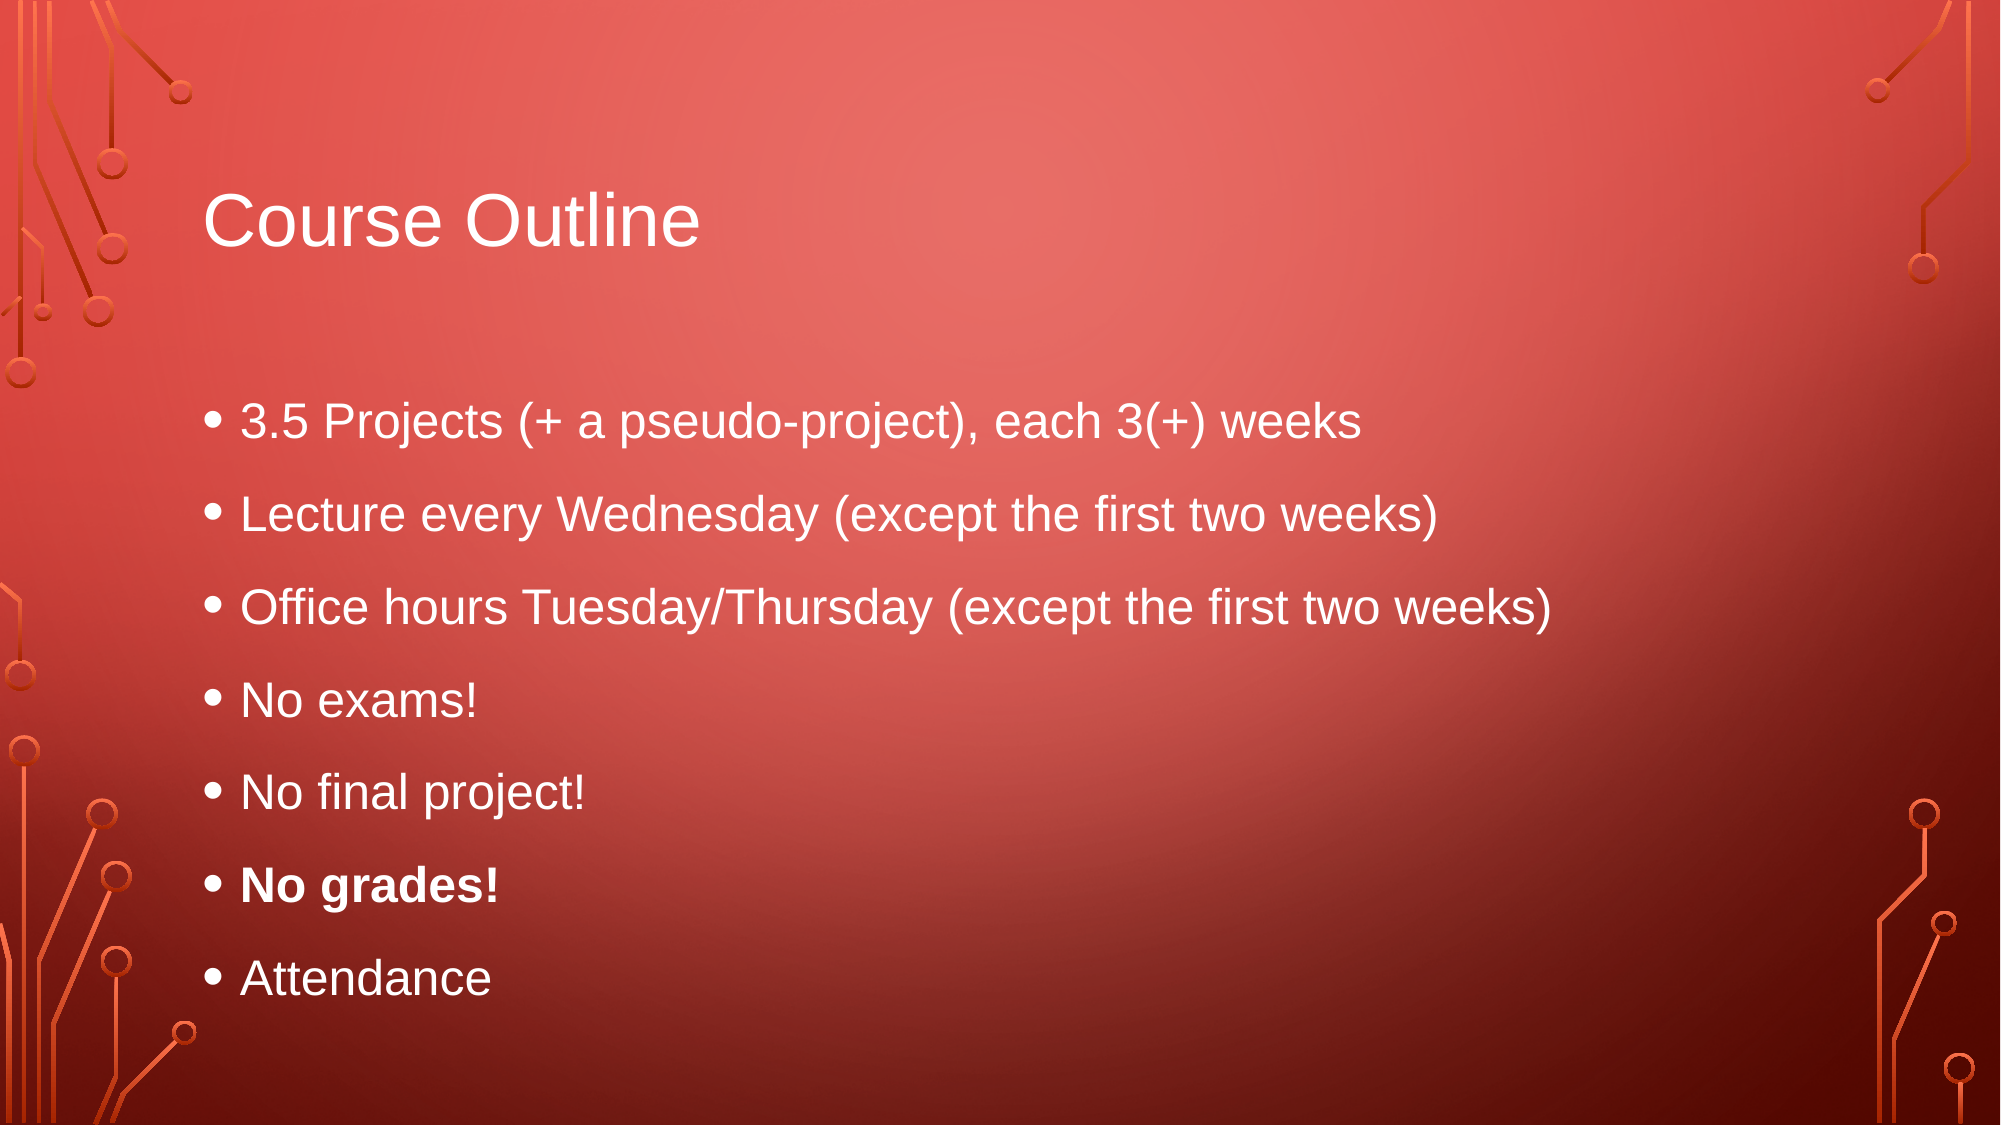

# Course Outline
3.5 Projects (+ a pseudo-project), each 3(+) weeks
Lecture every Wednesday (except the first two weeks)
Office hours Tuesday/Thursday (except the first two weeks)
No exams!
No final project!
No grades!
Attendance